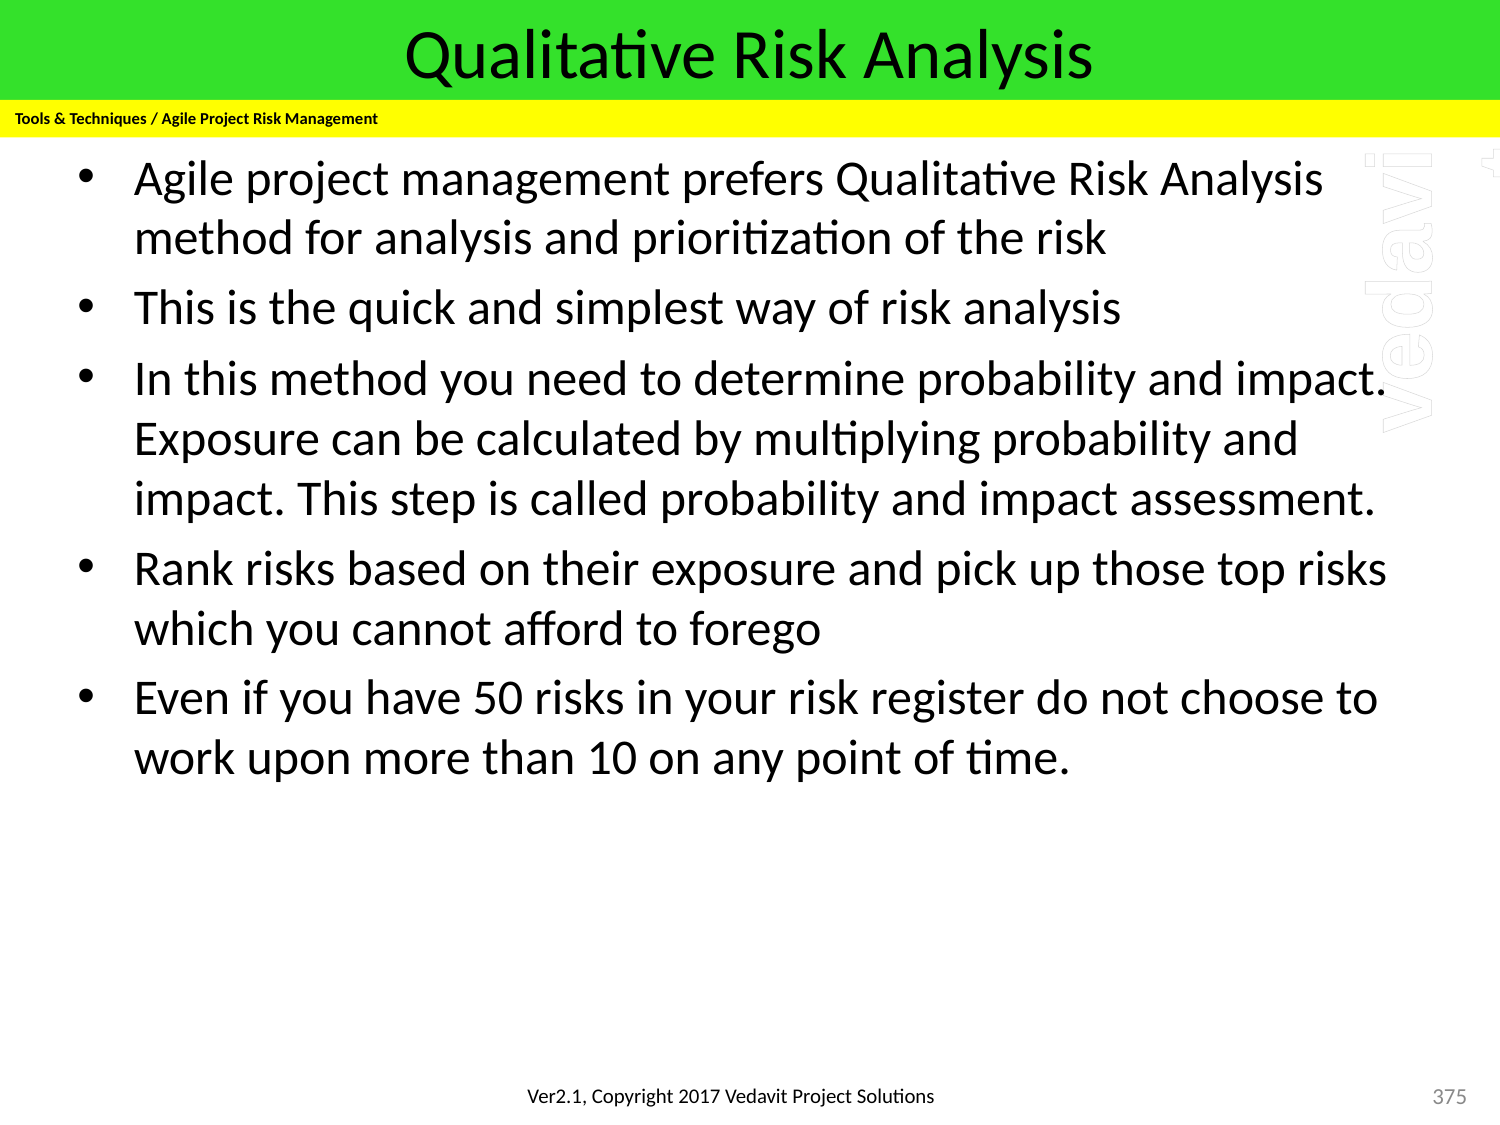

# Qualitative Risk Analysis
Risk Responses: Threats & Opportunities
Tools & Techniques / Agile Project Risk Management

Agile project management prefers Qualitative Risk Analysis method for analysis and prioritization of the risk
This is the quick and simplest way of risk analysis
In this method you need to determine probability and impact. Exposure can be calculated by multiplying probability and impact. This step is called probability and impact assessment.
Rank risks based on their exposure and pick up those top risks which you cannot afford to forego
Even if you have 50 risks in your risk register do not choose to work upon more than 10 on any point of time.

375